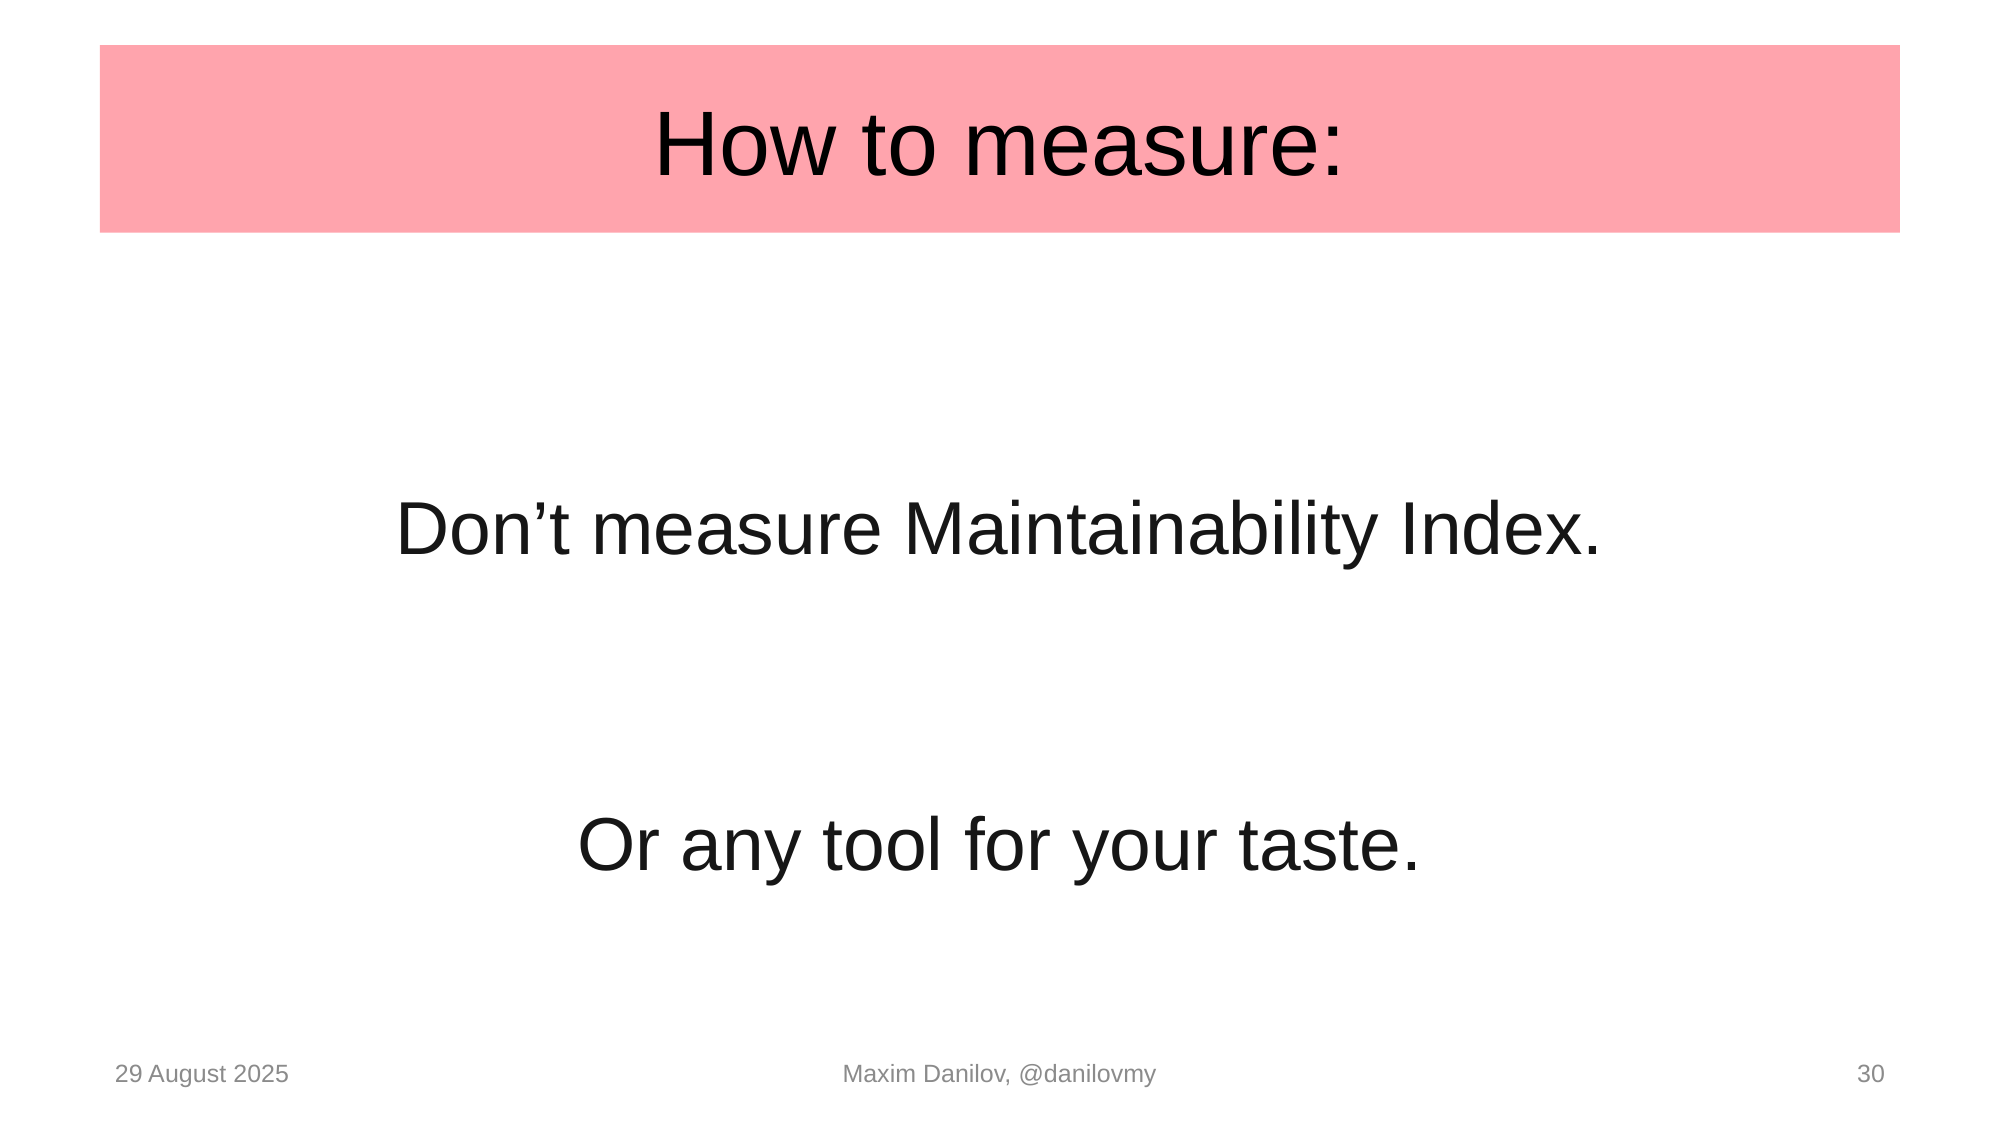

# How to measure:

Don’t measure Maintainability Index.

Or any tool for your taste.

29 August 2025
Maxim Danilov, @danilovmy
30